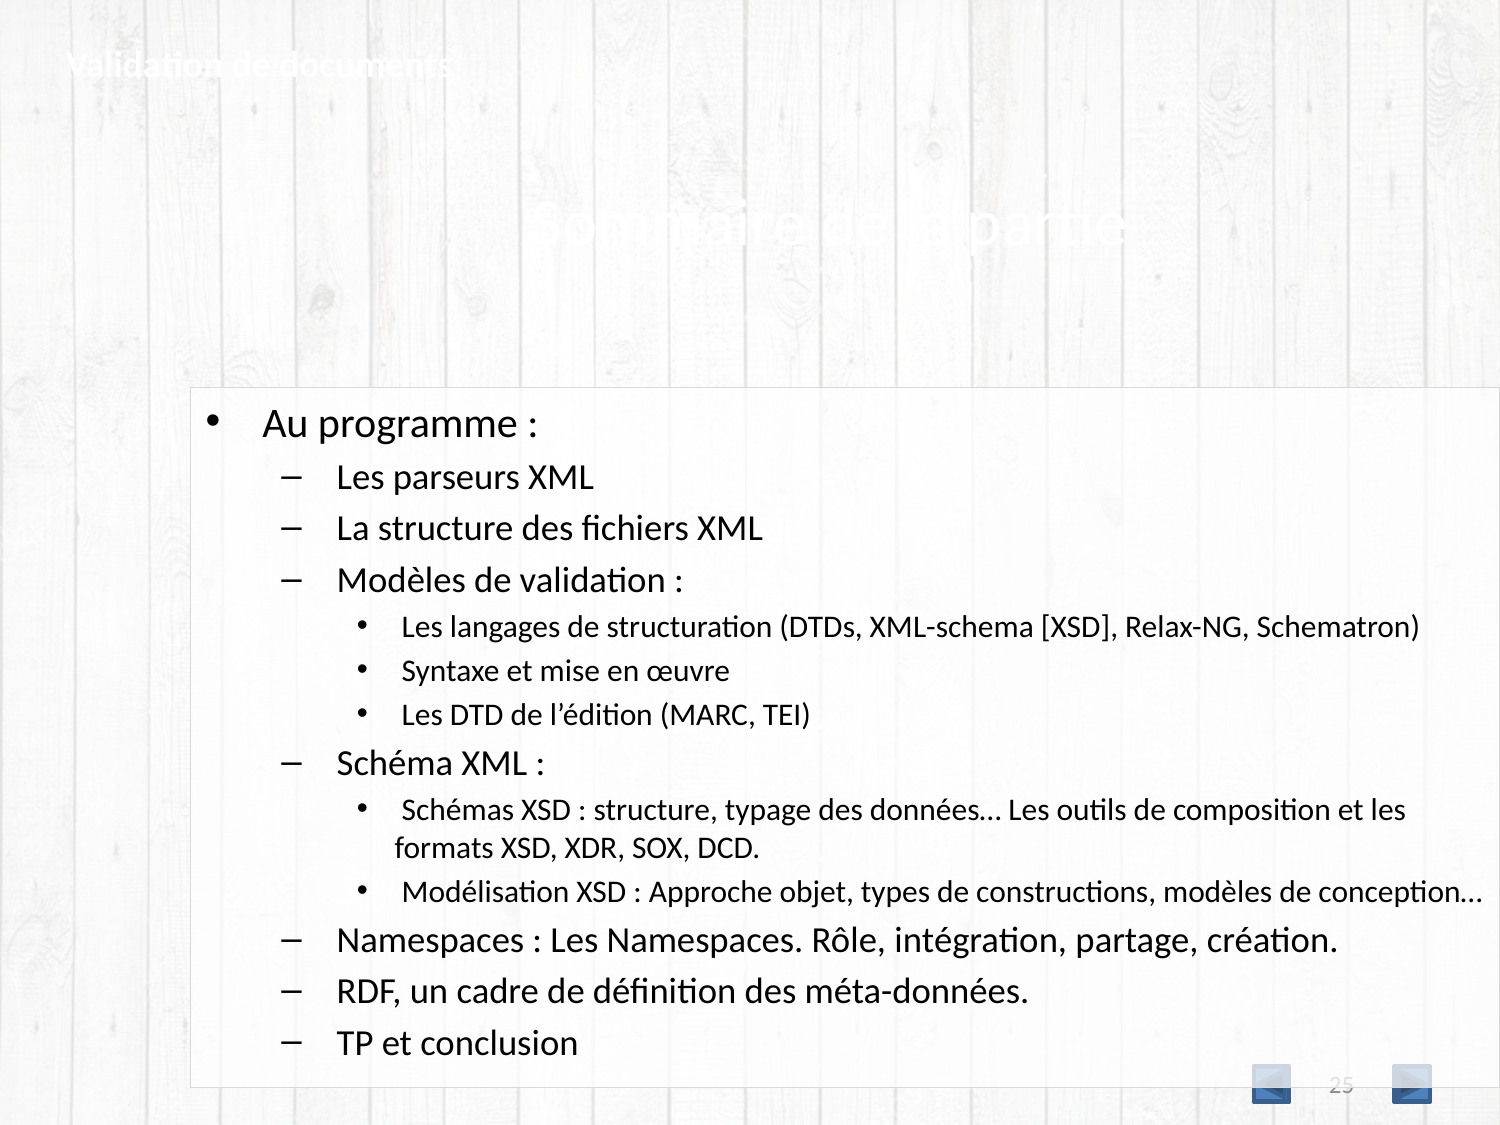

Validation de documents
Sommaire de la partie
Au programme :
 Les parseurs XML
 La structure des fichiers XML
 Modèles de validation :
 Les langages de structuration (DTDs, XML-schema [XSD], Relax-NG, Schematron)
 Syntaxe et mise en œuvre
 Les DTD de l’édition (MARC, TEI)
 Schéma XML :
 Schémas XSD : structure, typage des données… Les outils de composition et les formats XSD, XDR, SOX, DCD.
 Modélisation XSD : Approche objet, types de constructions, modèles de conception…
 Namespaces : Les Namespaces. Rôle, intégration, partage, création.
 RDF, un cadre de définition des méta-données.
 TP et conclusion
25